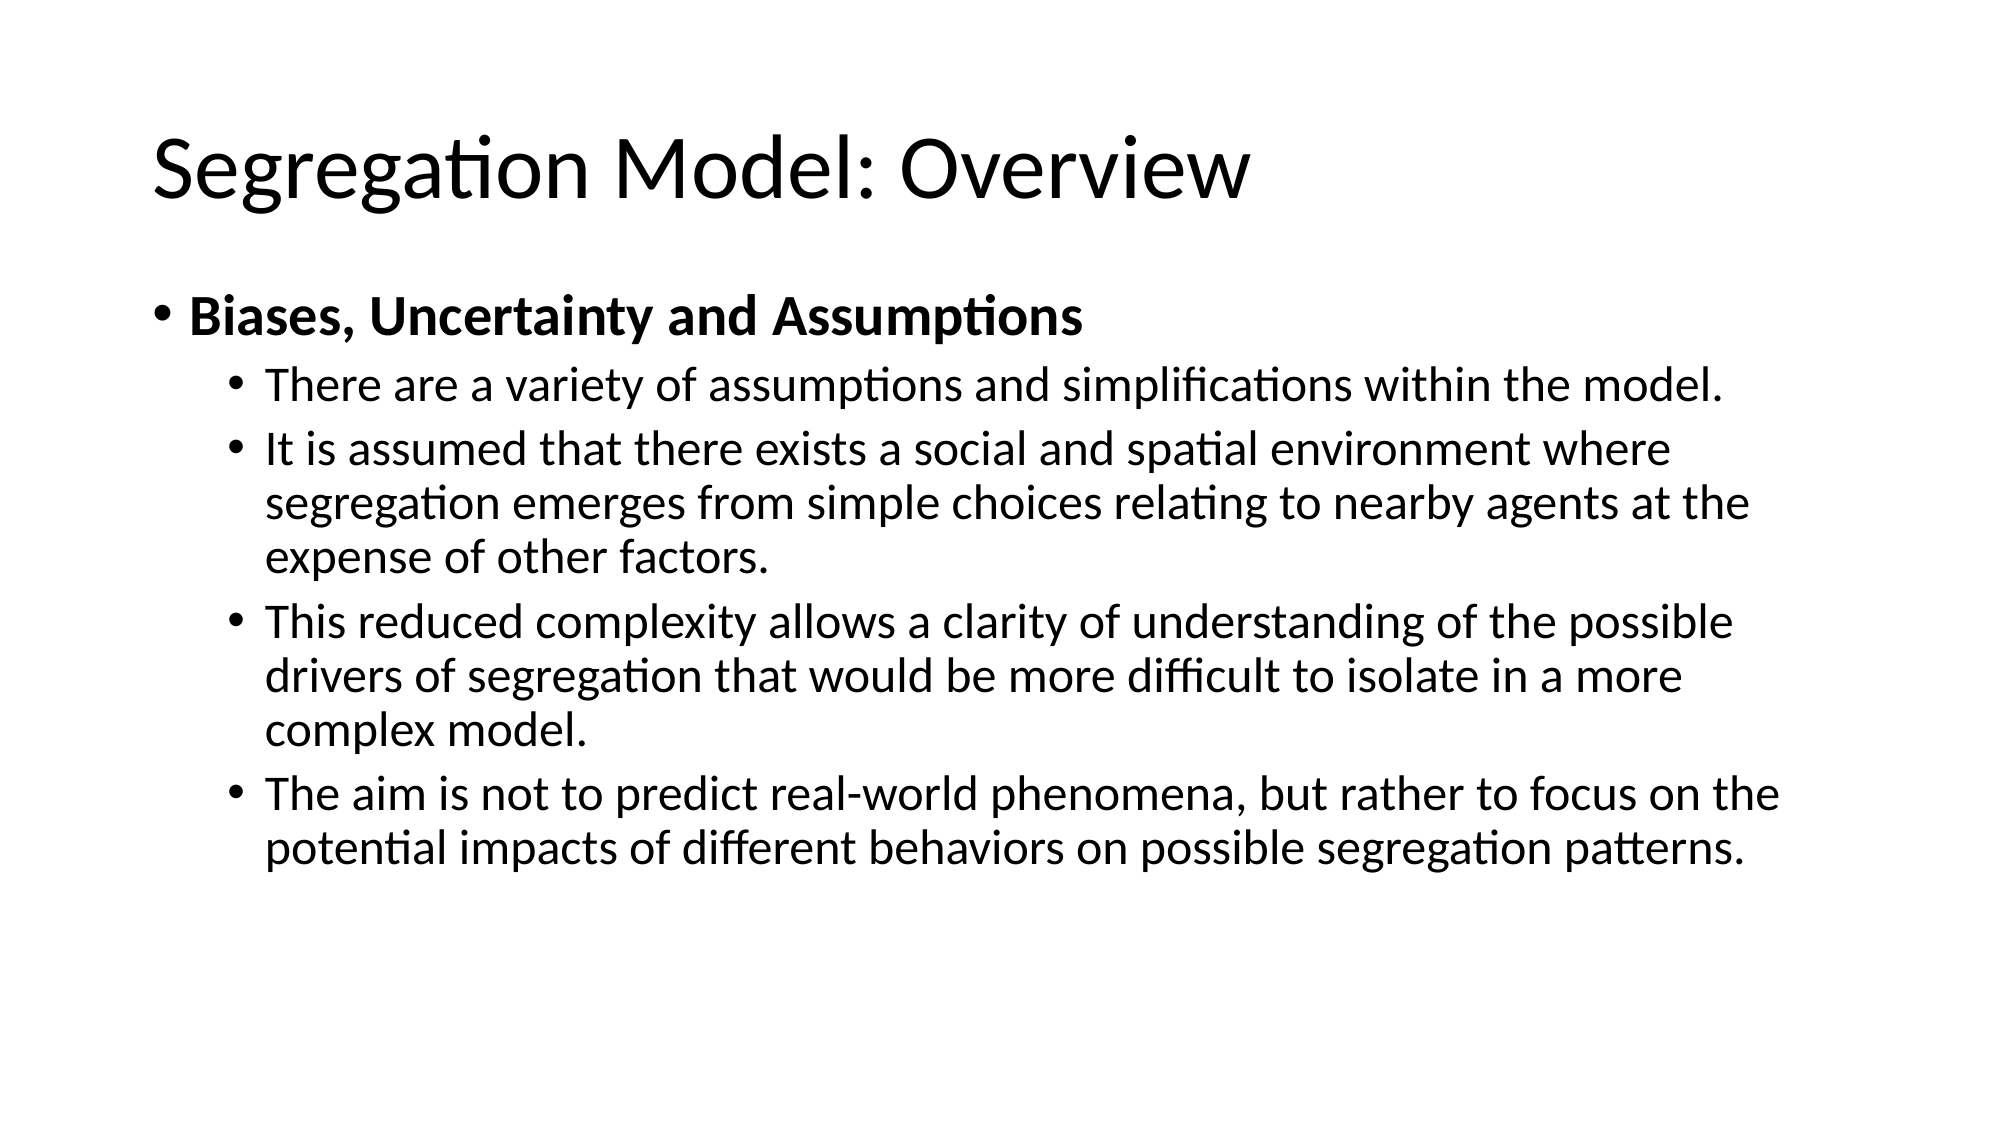

# Segregation Model: Overview
Biases, Uncertainty and Assumptions
There are a variety of assumptions and simplifications within the model.
It is assumed that there exists a social and spatial environment where segregation emerges from simple choices relating to nearby agents at the expense of other factors.
This reduced complexity allows a clarity of understanding of the possible drivers of segregation that would be more difficult to isolate in a more complex model.
The aim is not to predict real-world phenomena, but rather to focus on the potential impacts of different behaviors on possible segregation patterns.